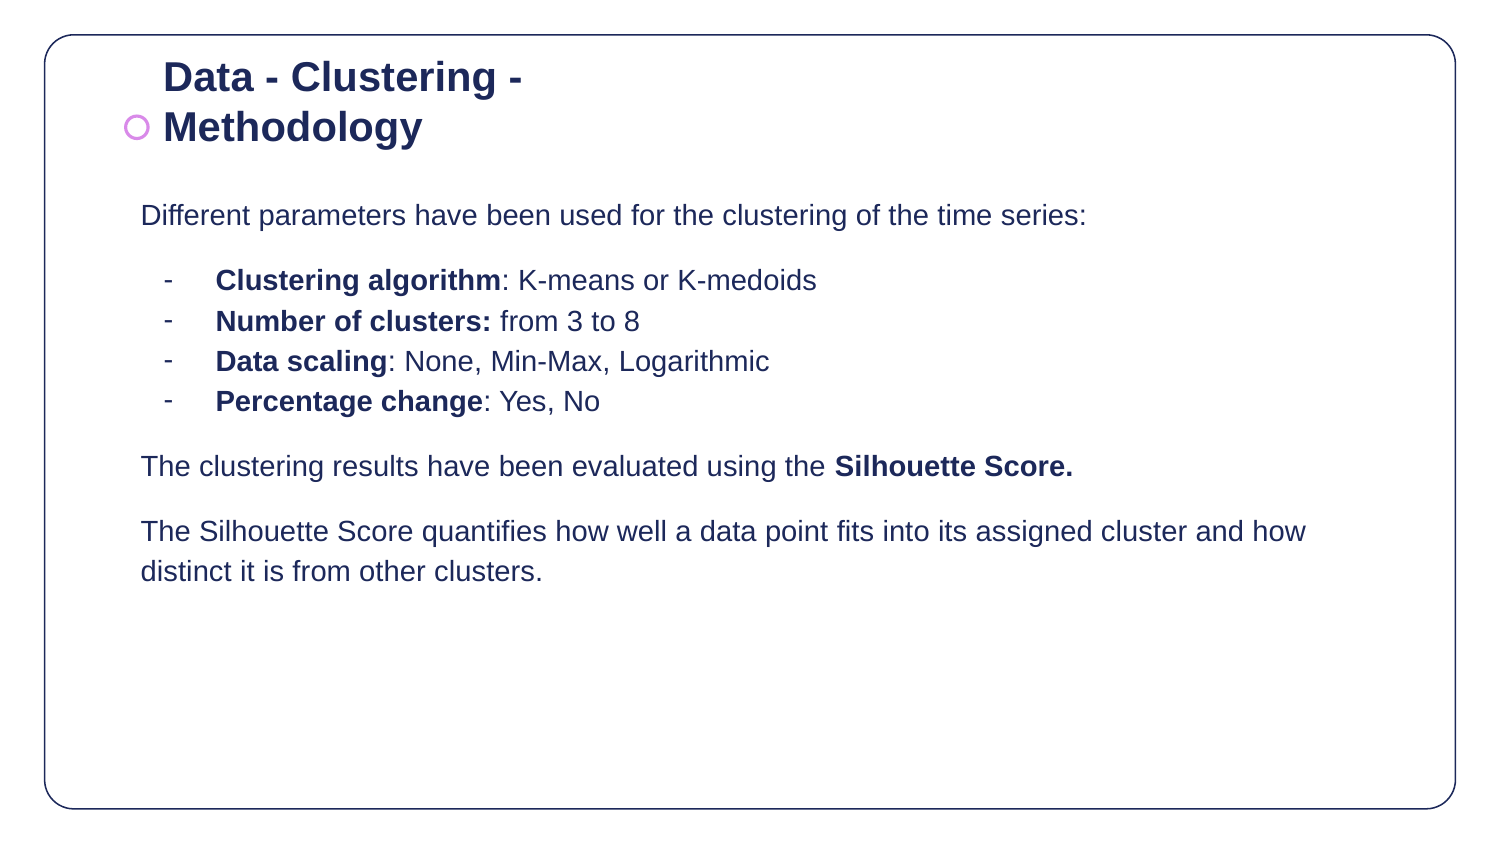

Data - Clustering - Methodology

Different parameters have been used for the clustering of the time series:
Clustering algorithm: K-means or K-medoids
Number of clusters: from 3 to 8
Data scaling: None, Min-Max, Logarithmic
Percentage change: Yes, No
The clustering results have been evaluated using the Silhouette Score.
The Silhouette Score quantifies how well a data point fits into its assigned cluster and how distinct it is from other clusters.